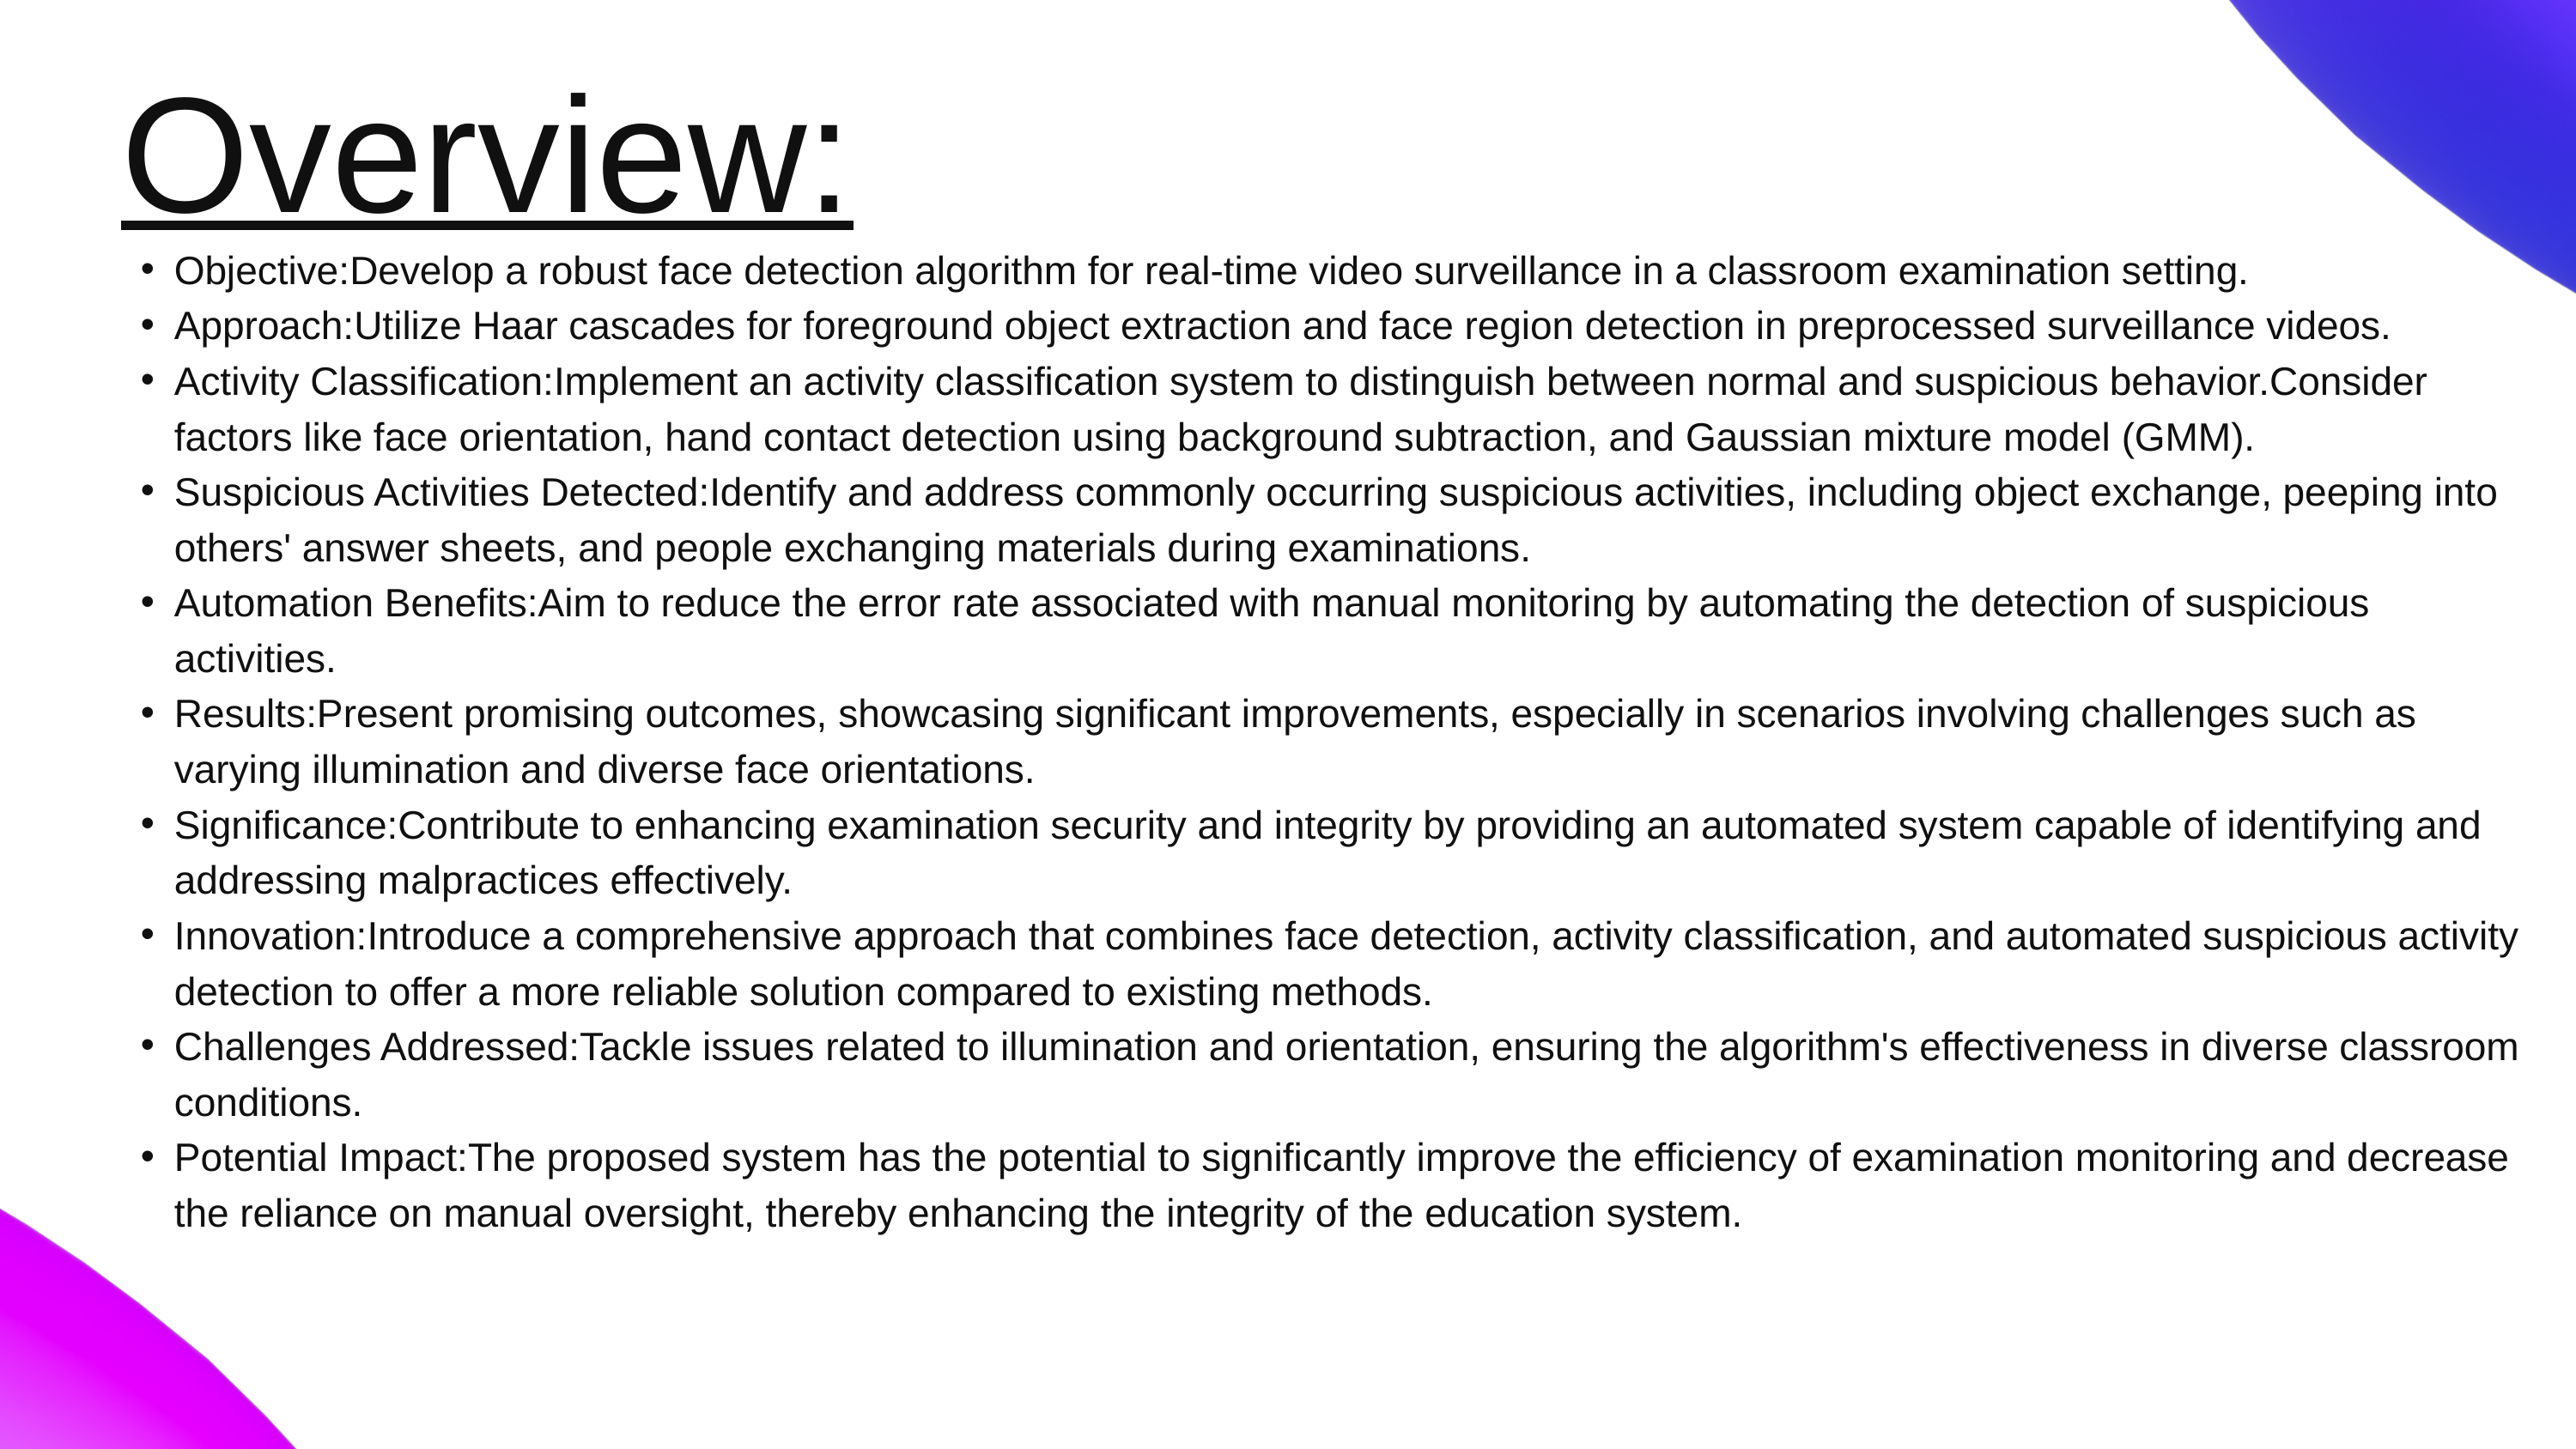

Overview:
Objective:Develop a robust face detection algorithm for real-time video surveillance in a classroom examination setting.
Approach:Utilize Haar cascades for foreground object extraction and face region detection in preprocessed surveillance videos.
Activity Classification:Implement an activity classification system to distinguish between normal and suspicious behavior.Consider factors like face orientation, hand contact detection using background subtraction, and Gaussian mixture model (GMM).
Suspicious Activities Detected:Identify and address commonly occurring suspicious activities, including object exchange, peeping into others' answer sheets, and people exchanging materials during examinations.
Automation Benefits:Aim to reduce the error rate associated with manual monitoring by automating the detection of suspicious activities.
Results:Present promising outcomes, showcasing significant improvements, especially in scenarios involving challenges such as varying illumination and diverse face orientations.
Significance:Contribute to enhancing examination security and integrity by providing an automated system capable of identifying and addressing malpractices effectively.
Innovation:Introduce a comprehensive approach that combines face detection, activity classification, and automated suspicious activity detection to offer a more reliable solution compared to existing methods.
Challenges Addressed:Tackle issues related to illumination and orientation, ensuring the algorithm's effectiveness in diverse classroom conditions.
Potential Impact:The proposed system has the potential to significantly improve the efficiency of examination monitoring and decrease the reliance on manual oversight, thereby enhancing the integrity of the education system.